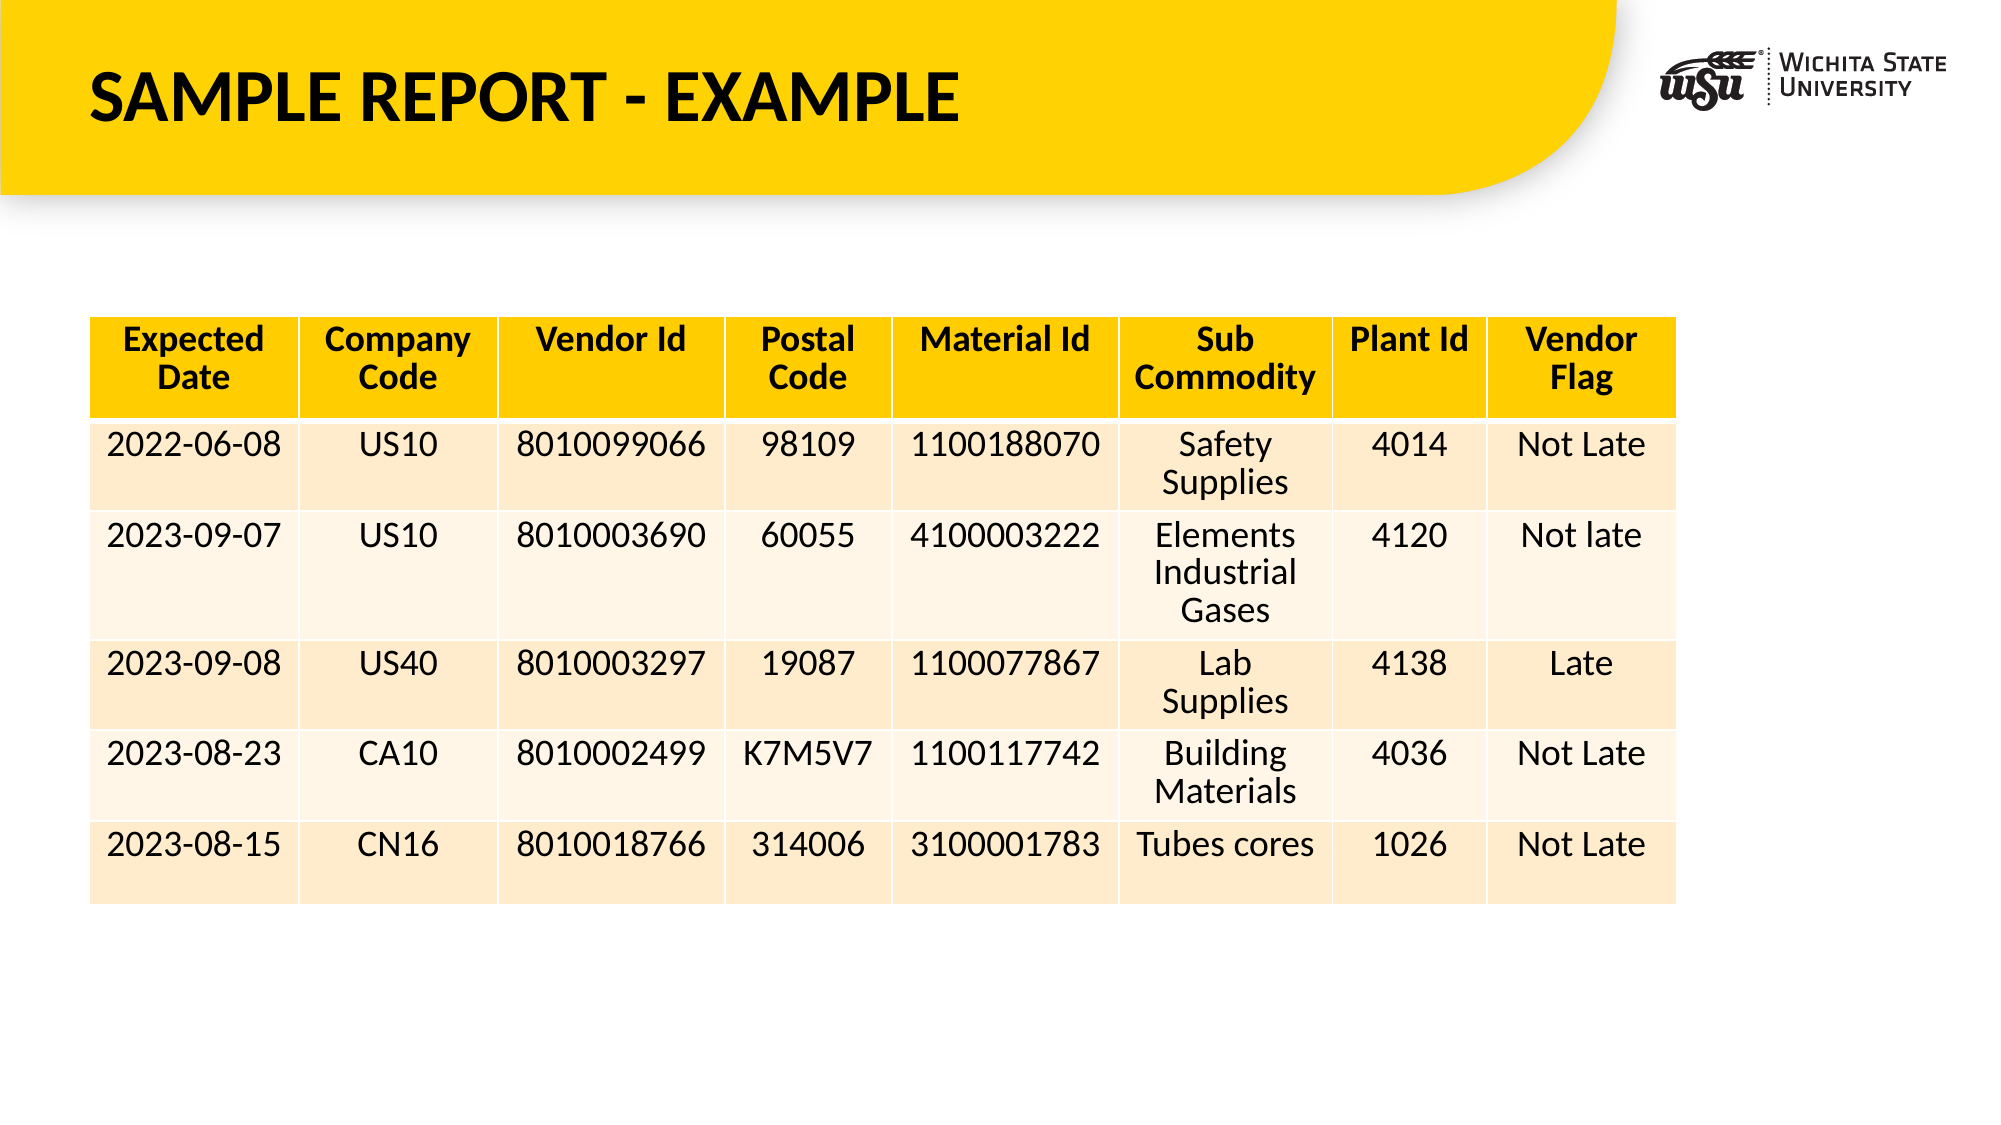

# SAMPLE REPORT - EXAMPLE
| Expected Date | Company Code | Vendor Id | Postal Code | Material Id | Sub Commodity | Plant Id | Vendor Flag |
| --- | --- | --- | --- | --- | --- | --- | --- |
| 2022-06-08 | US10 | 8010099066 | 98109 | 1100188070 | Safety Supplies | 4014 | Not Late |
| 2023-09-07 | US10 | 8010003690 | 60055 | 4100003222 | Elements Industrial Gases | 4120 | Not late |
| 2023-09-08 | US40 | 8010003297 | 19087 | 1100077867 | Lab Supplies | 4138 | Late |
| 2023-08-23 | CA10 | 8010002499 | K7M5V7 | 1100117742 | Building Materials | 4036 | Not Late |
| 2023-08-15 | CN16 | 8010018766 | 314006 | 3100001783 | Tubes cores | 1026 | Not Late |